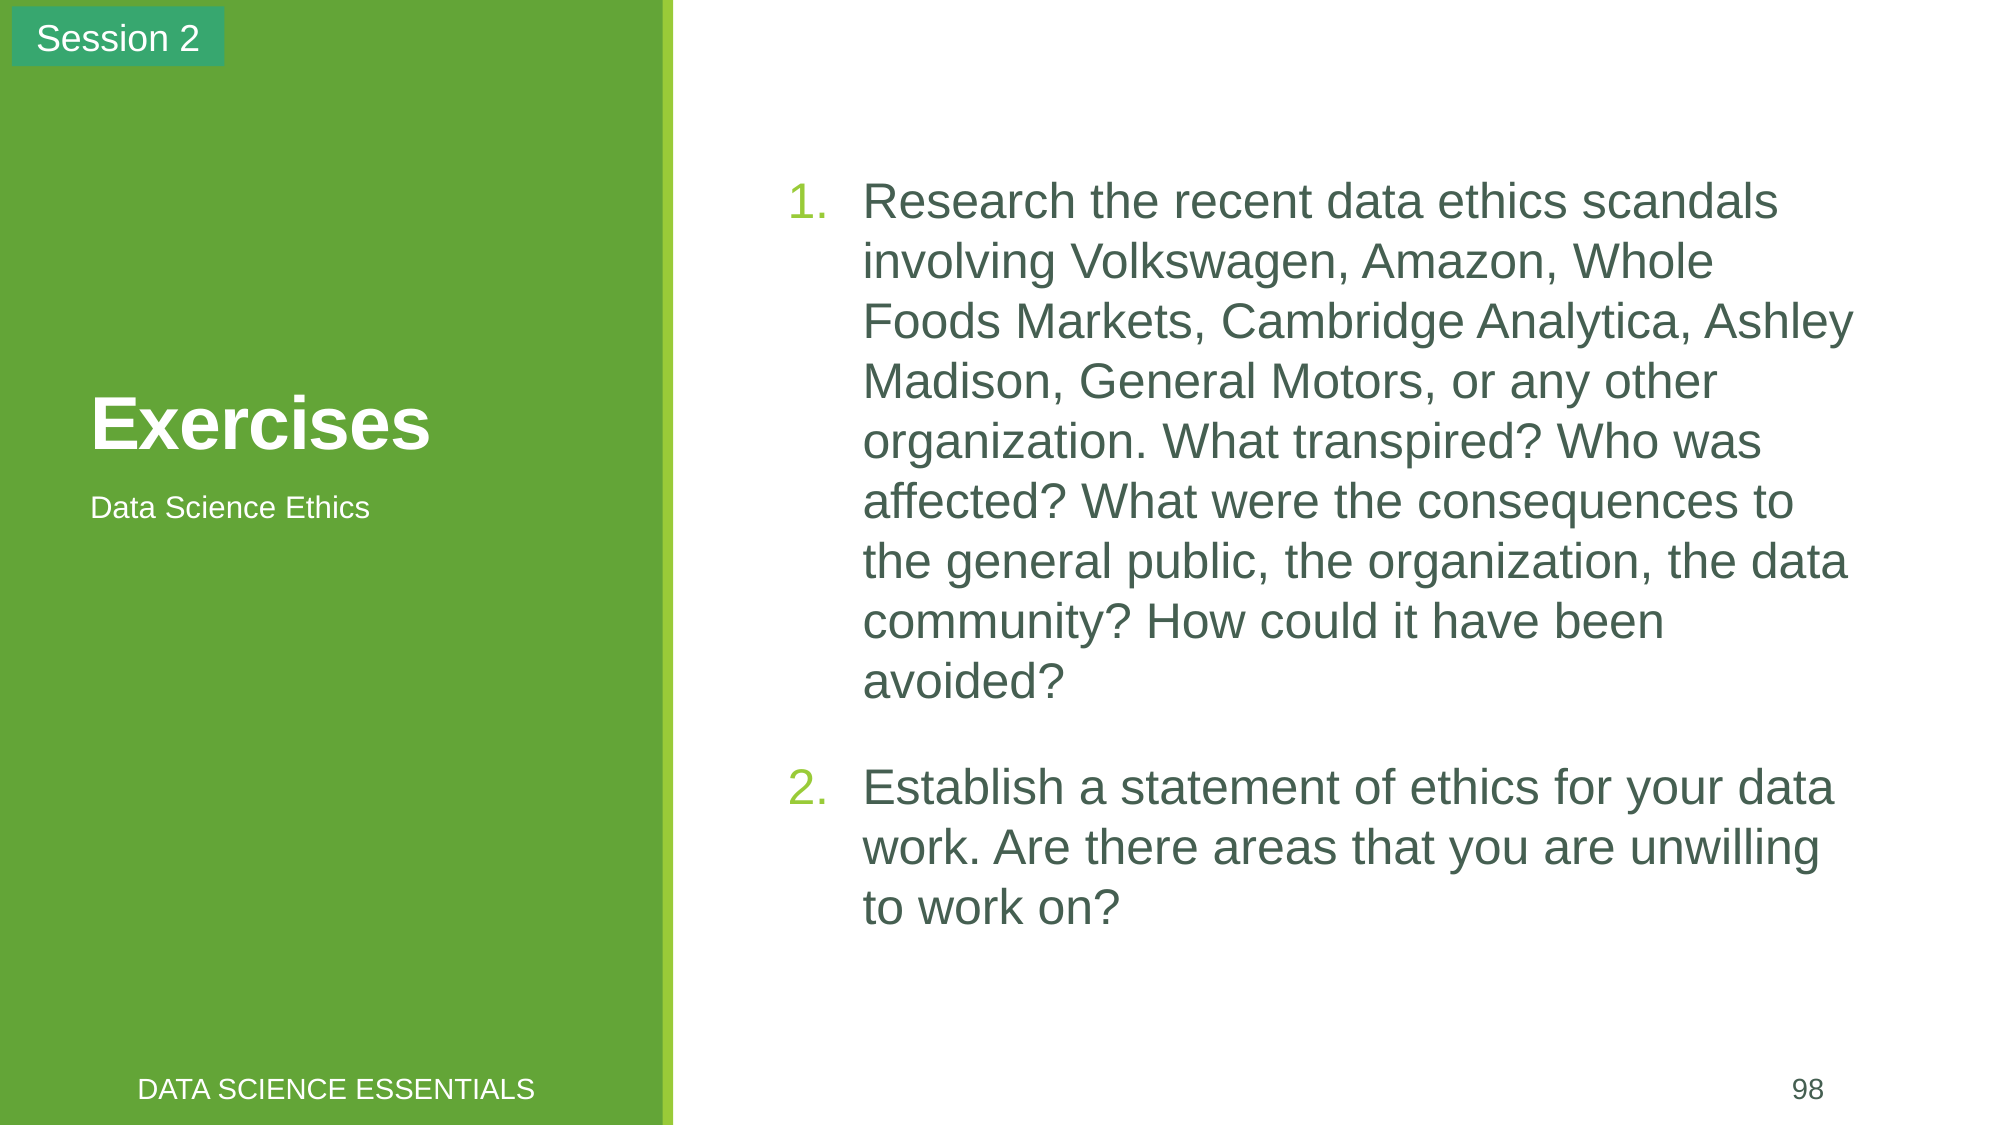

Session 2
# Exercises
Research the recent data ethics scandals involving Volkswagen, Amazon, Whole Foods Markets, Cambridge Analytica, Ashley Madison, General Motors, or any other organization. What transpired? Who was affected? What were the consequences to the general public, the organization, the data community? How could it have been avoided?
Establish a statement of ethics for your data work. Are there areas that you are unwilling to work on?

Data Science Ethics
DATA SCIENCE ESSENTIALS
98